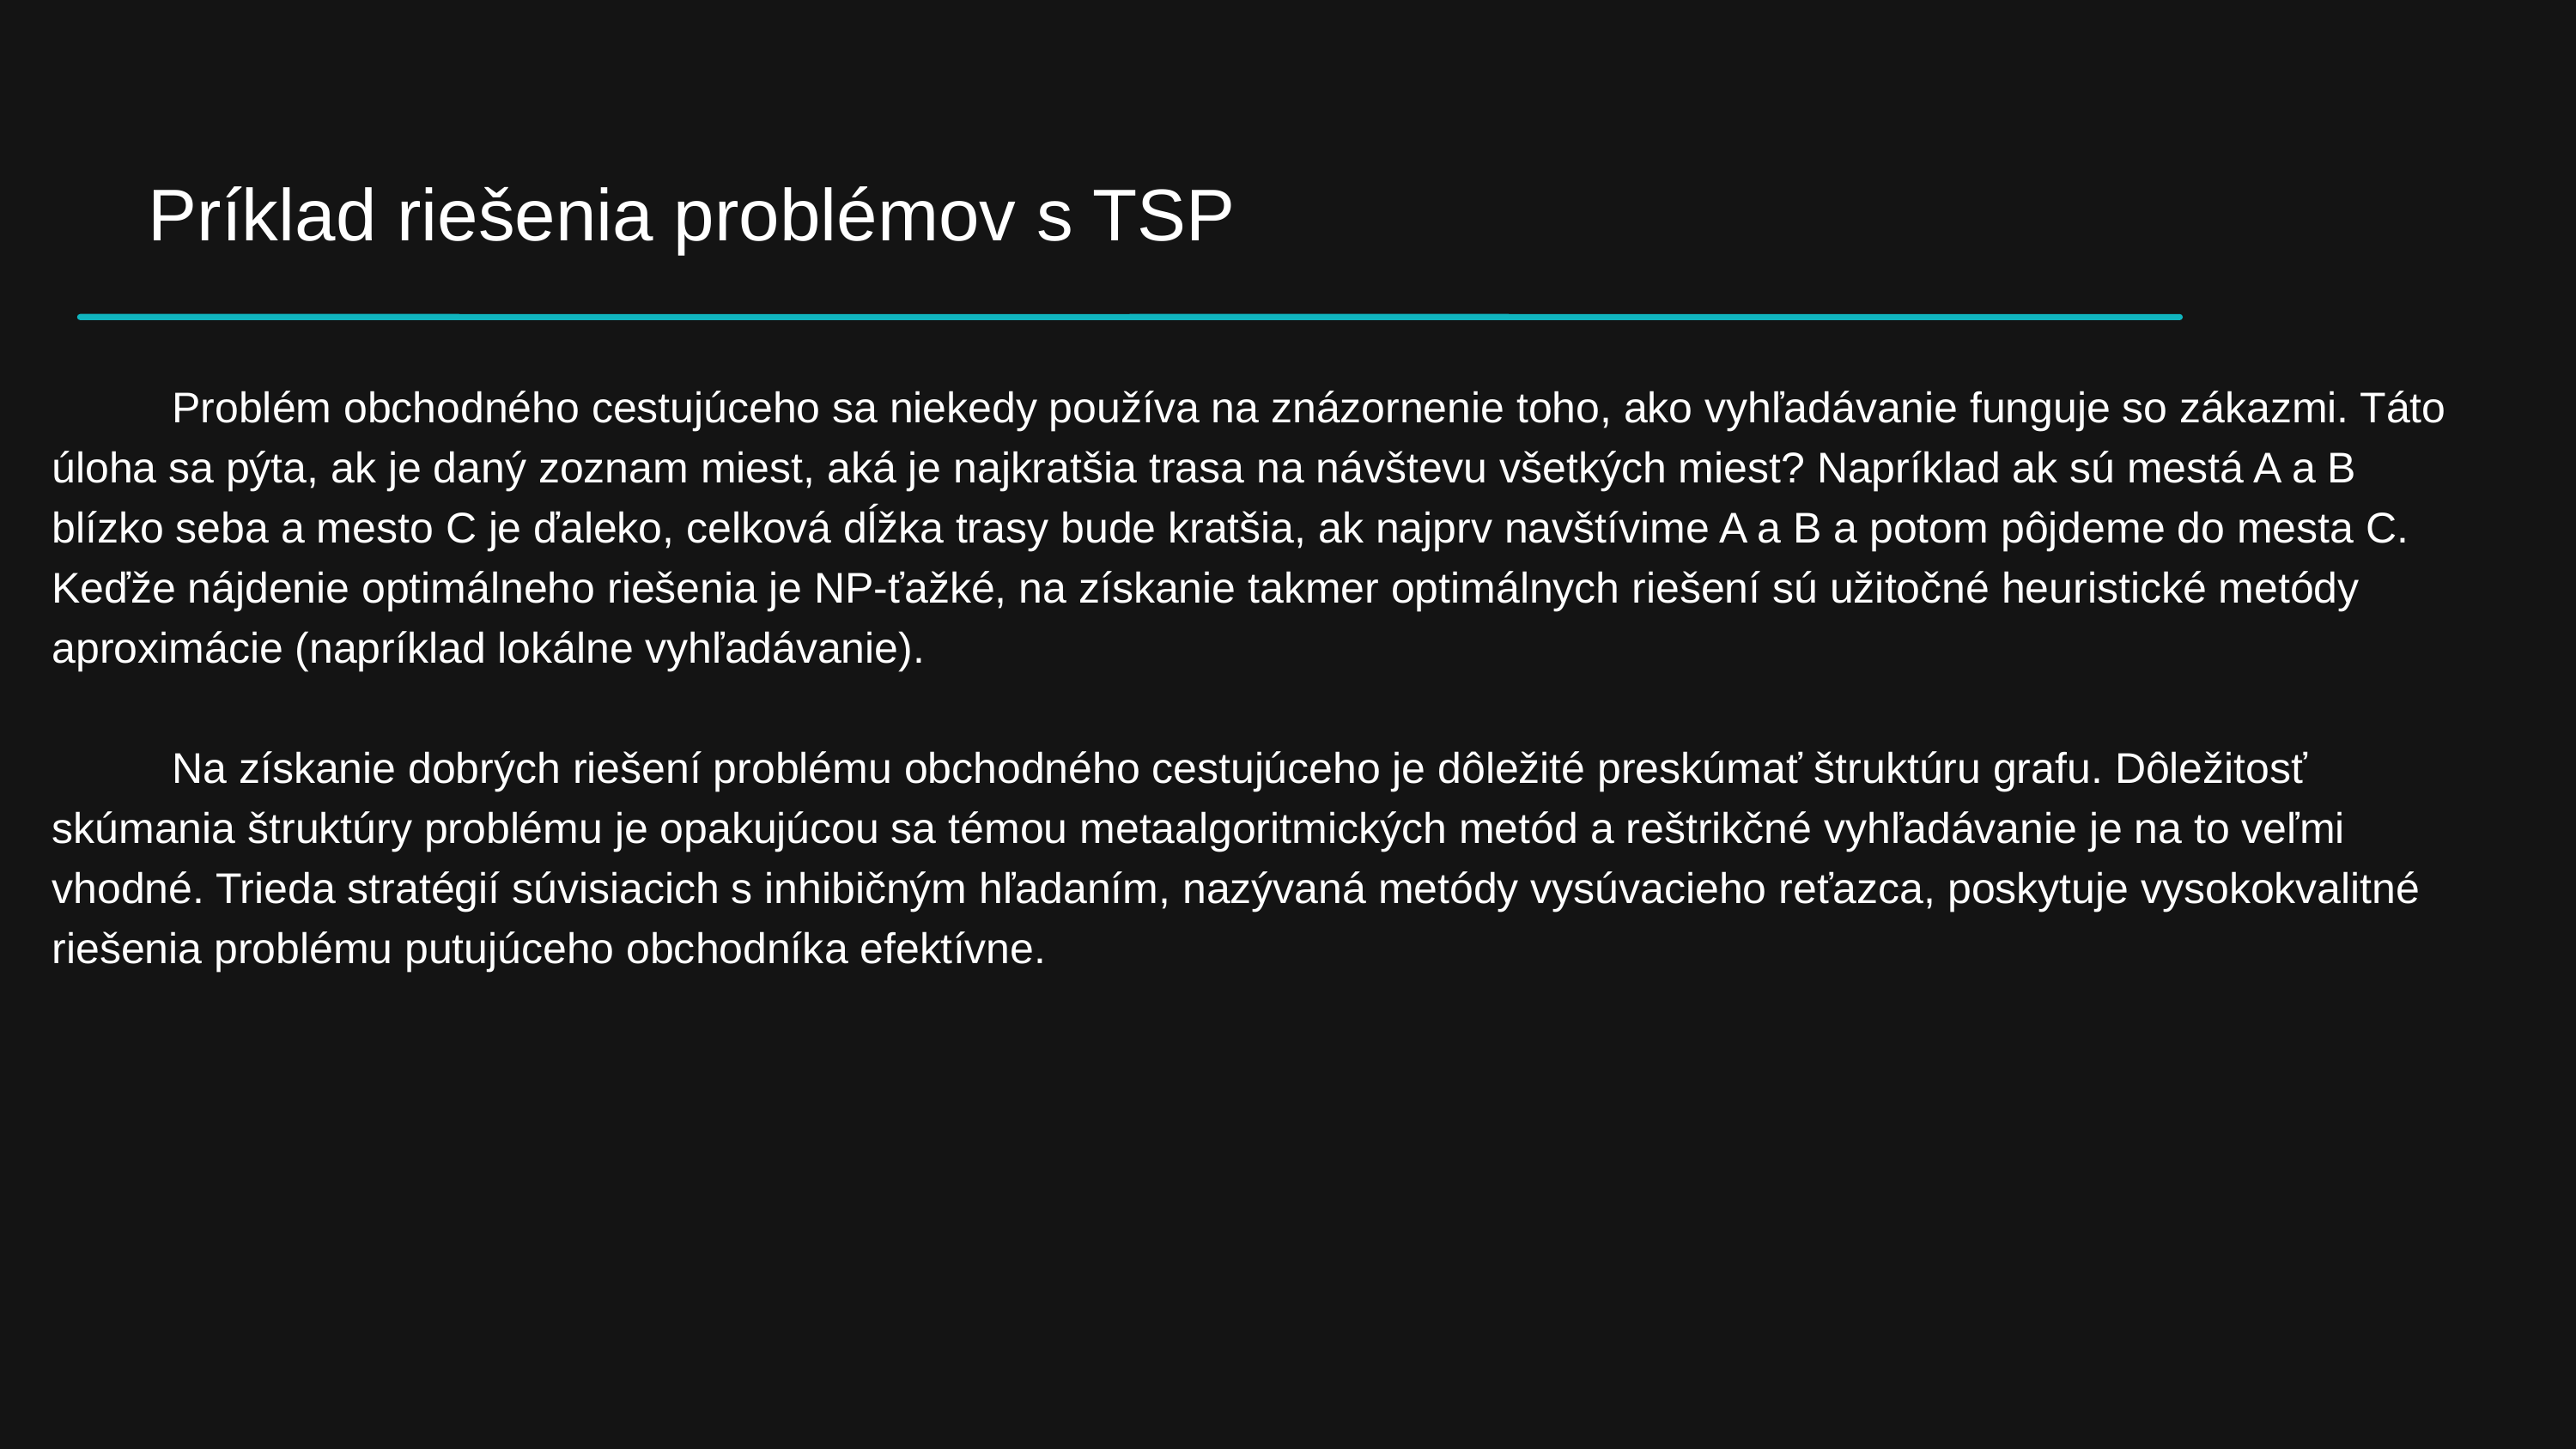

Príklad riešenia problémov s TSP

          Problém obchodného cestujúceho sa niekedy používa na znázornenie toho, ako vyhľadávanie funguje so zákazmi. Táto úloha sa pýta, ak je daný zoznam miest, aká je najkratšia trasa na návštevu všetkých miest? Napríklad ak sú mestá A a B blízko seba a mesto C je ďaleko, celková dĺžka trasy bude kratšia, ak najprv navštívime A a B a potom pôjdeme do mesta C. Keďže nájdenie optimálneho riešenia je NP-ťažké, na získanie takmer optimálnych riešení sú užitočné heuristické metódy aproximácie (napríklad lokálne vyhľadávanie).

          Na získanie dobrých riešení problému obchodného cestujúceho je dôležité preskúmať štruktúru grafu. Dôležitosť skúmania štruktúry problému je opakujúcou sa témou metaalgoritmických metód a reštrikčné vyhľadávanie je na to veľmi vhodné. Trieda stratégií súvisiacich s inhibičným hľadaním, nazývaná metódy vysúvacieho reťazca, poskytuje vysokokvalitné riešenia problému putujúceho obchodníka efektívne.